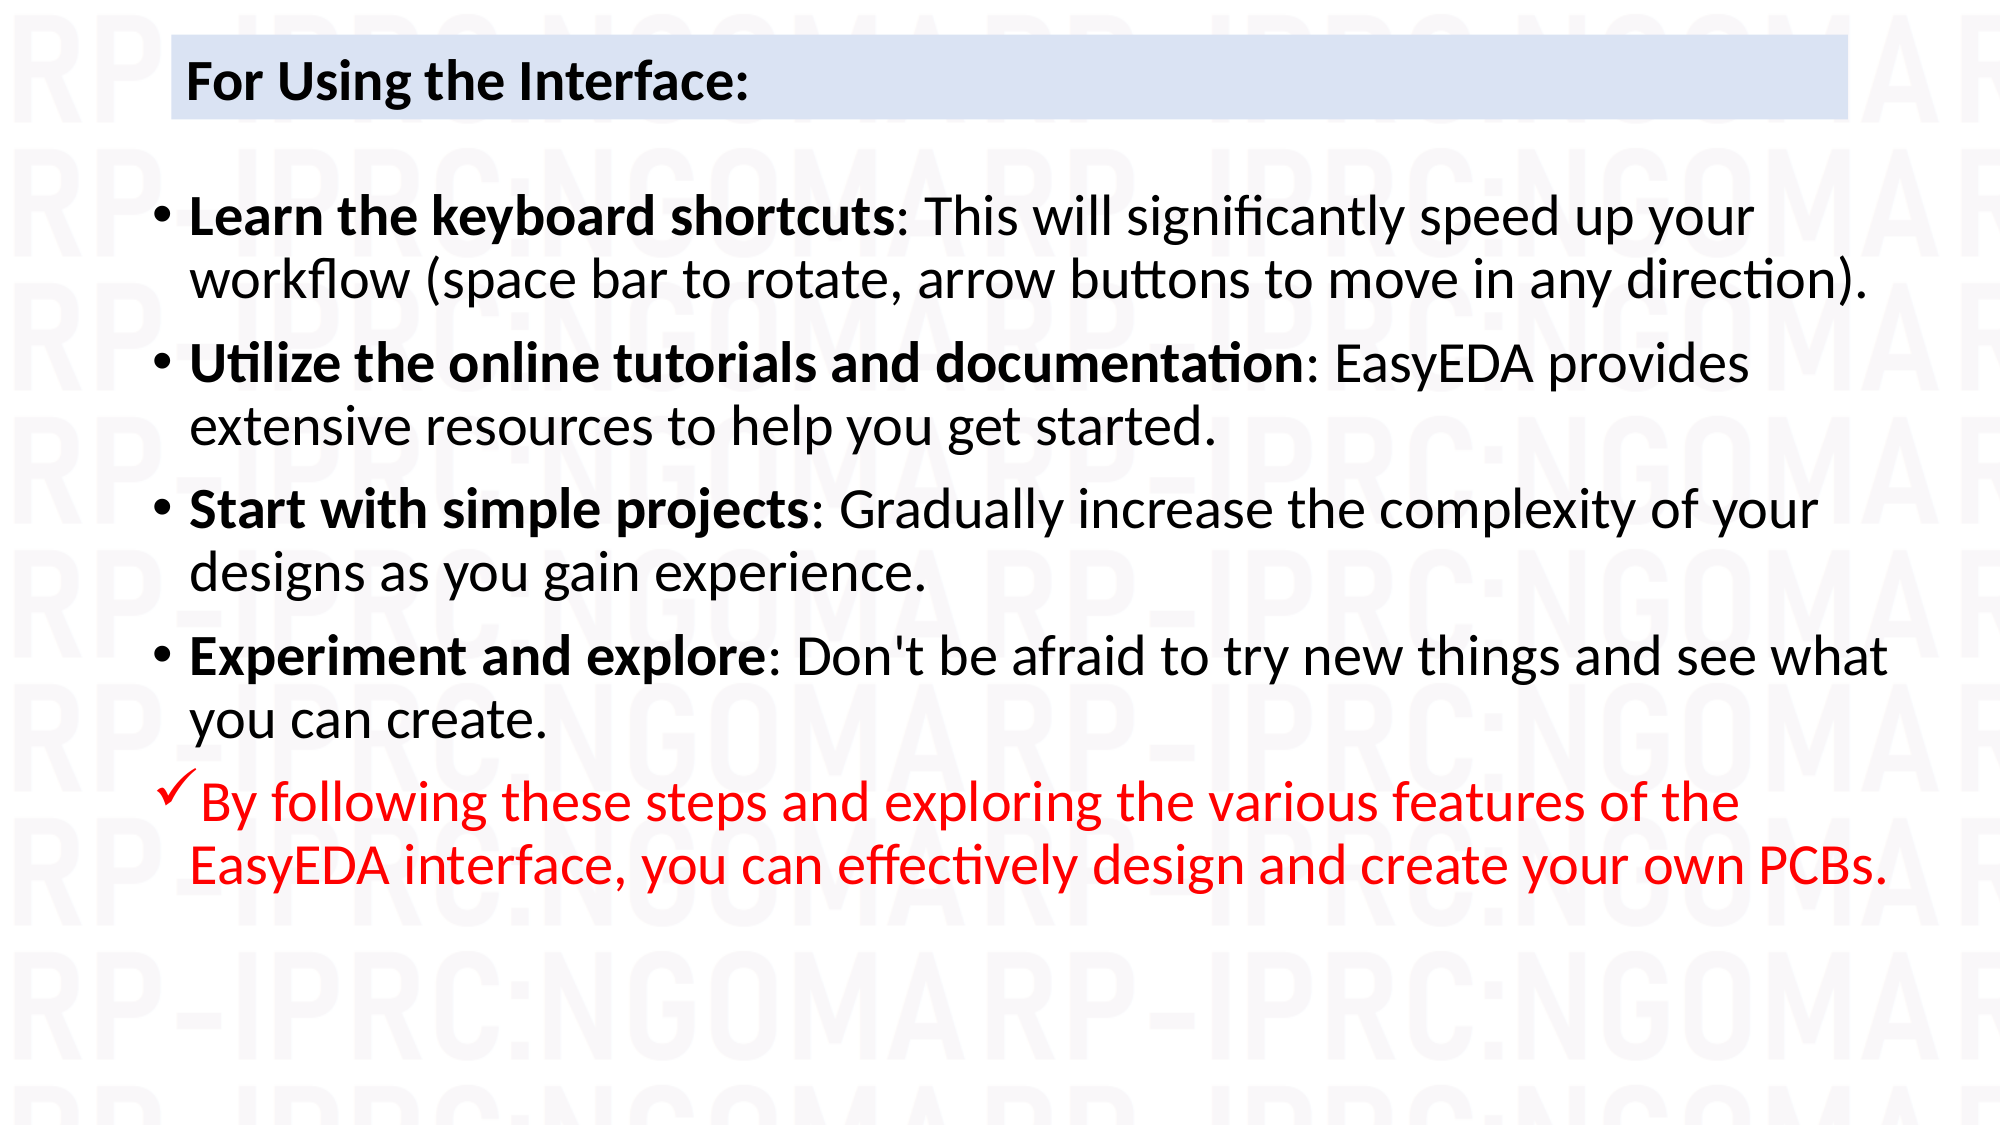

For Using the Interface:
Learn the keyboard shortcuts: This will significantly speed up your workflow (space bar to rotate, arrow buttons to move in any direction).
Utilize the online tutorials and documentation: EasyEDA provides extensive resources to help you get started.
Start with simple projects: Gradually increase the complexity of your designs as you gain experience.
Experiment and explore: Don't be afraid to try new things and see what you can create.
By following these steps and exploring the various features of the EasyEDA interface, you can effectively design and create your own PCBs.